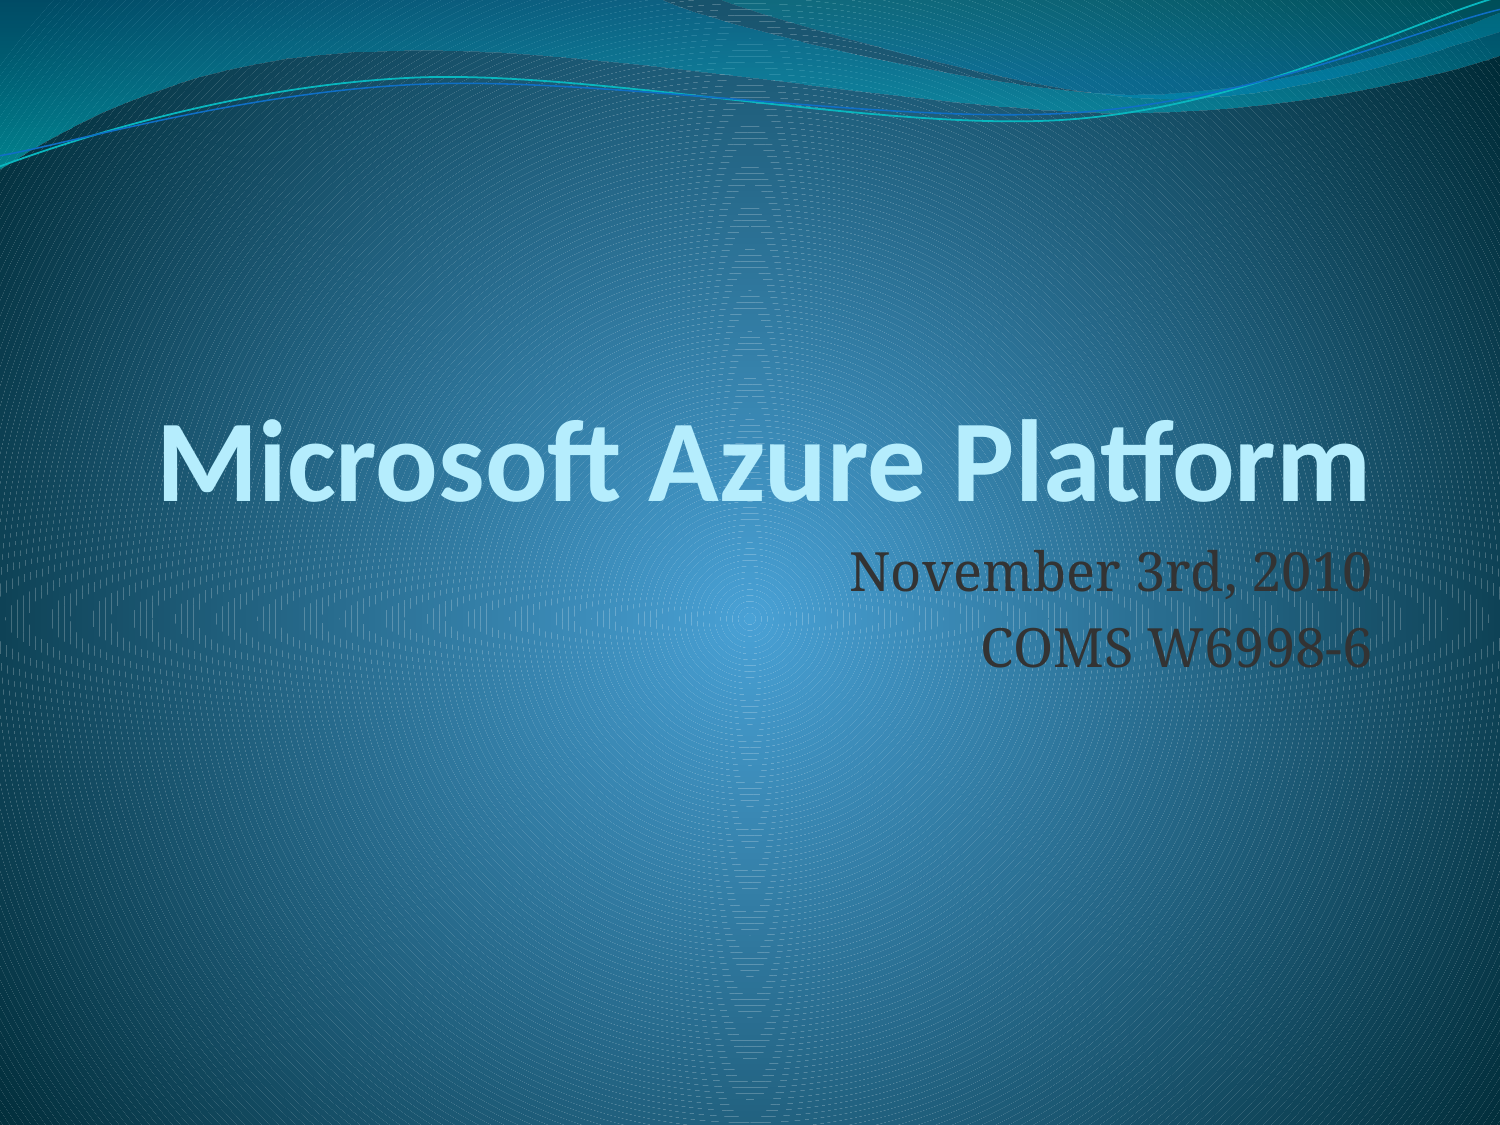

# Microsoft Azure Platform
November 3rd, 2010
COMS W6998-6